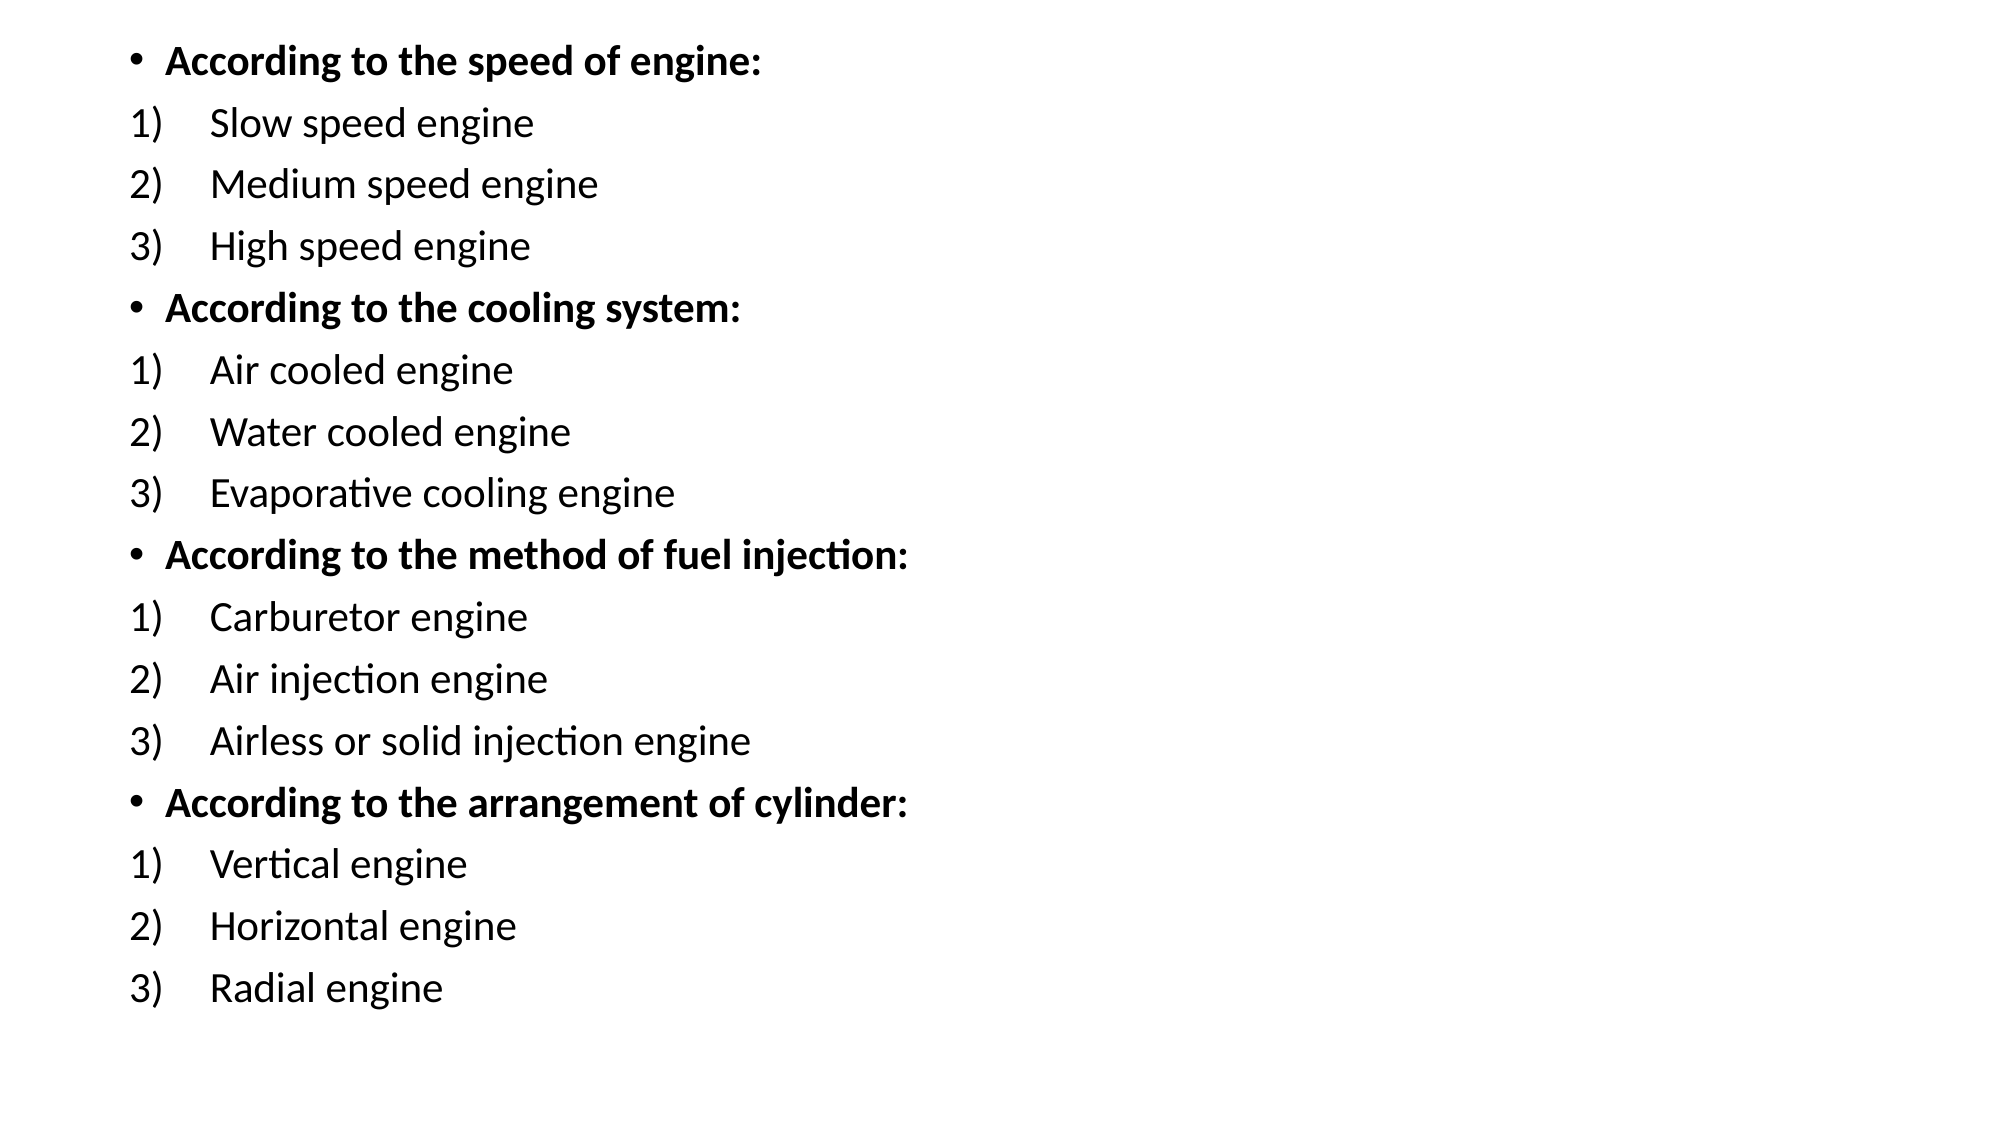

According to the speed of engine:
Slow speed engine
Medium speed engine
High speed engine
According to the cooling system:
Air cooled engine
Water cooled engine
Evaporative cooling engine
According to the method of fuel injection:
Carburetor engine
Air injection engine
Airless or solid injection engine
According to the arrangement of cylinder:
Vertical engine
Horizontal engine
Radial engine